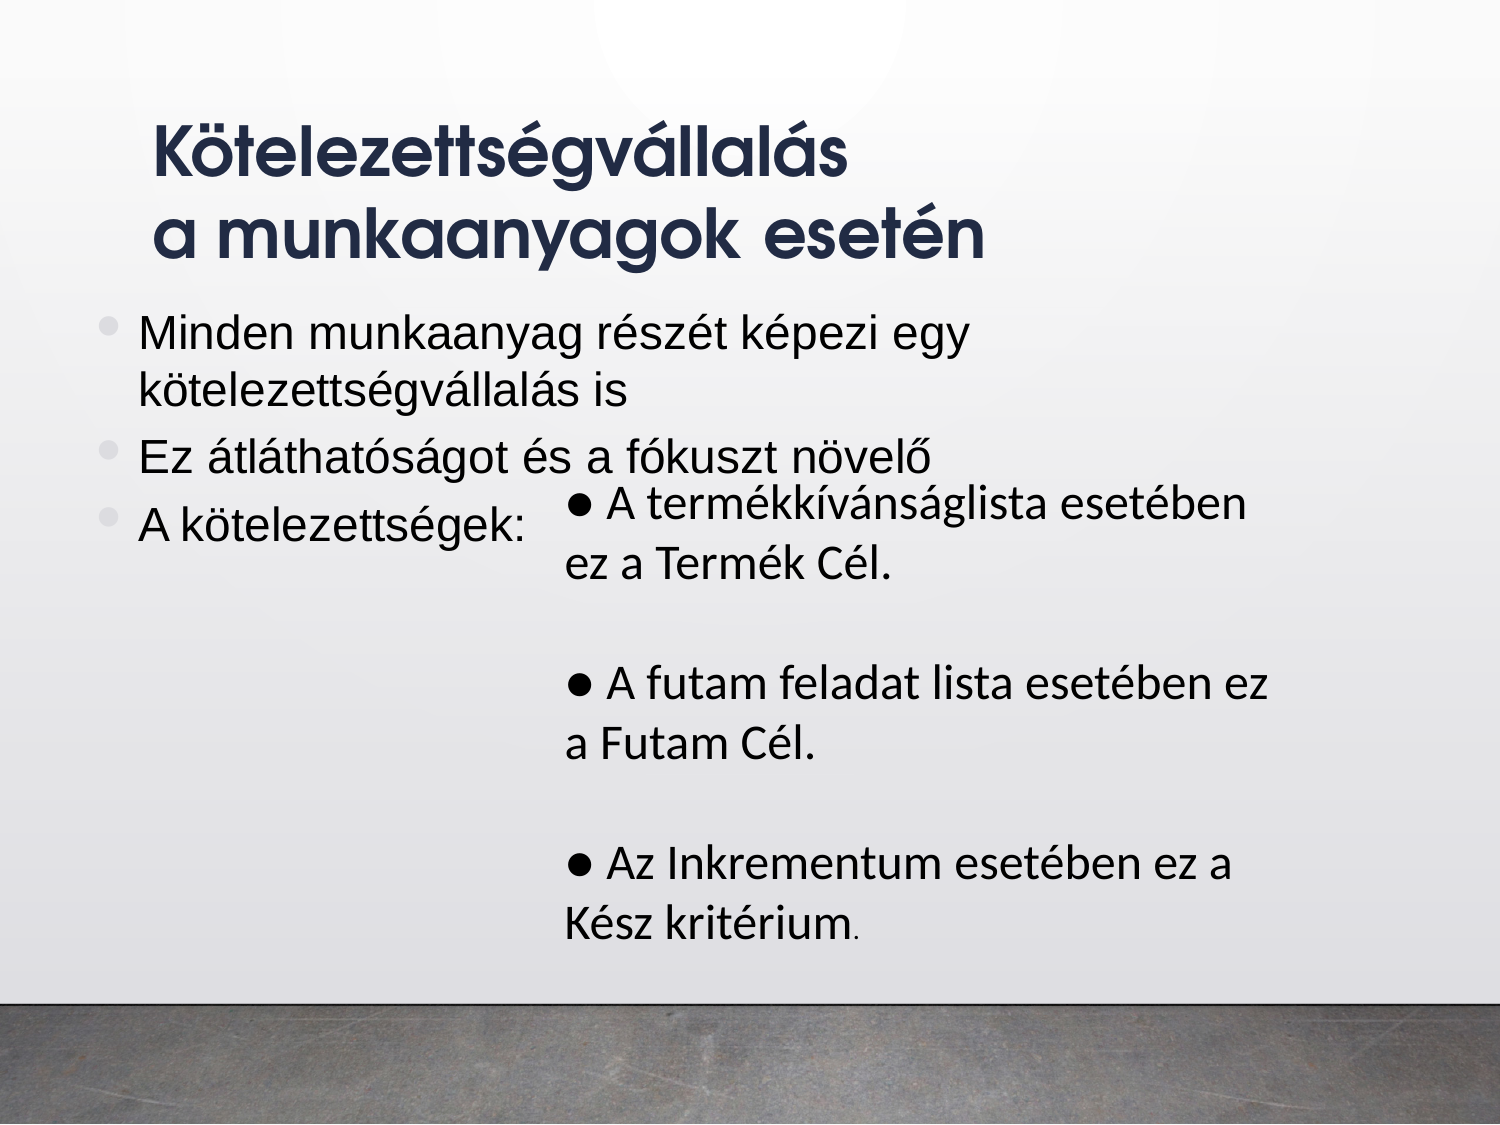

Kötelezettségvállalás
a munkaanyagok esetén
Minden munkaanyag részét képezi egy kötelezettségvállalás is
Ez átláthatóságot és a fókuszt növelő
A kötelezettségek:
● A termékkívánságlista esetében ez a Termék Cél.

● A futam feladat lista esetében ez a Futam Cél.

● Az Inkrementum esetében ez a Kész kritérium.